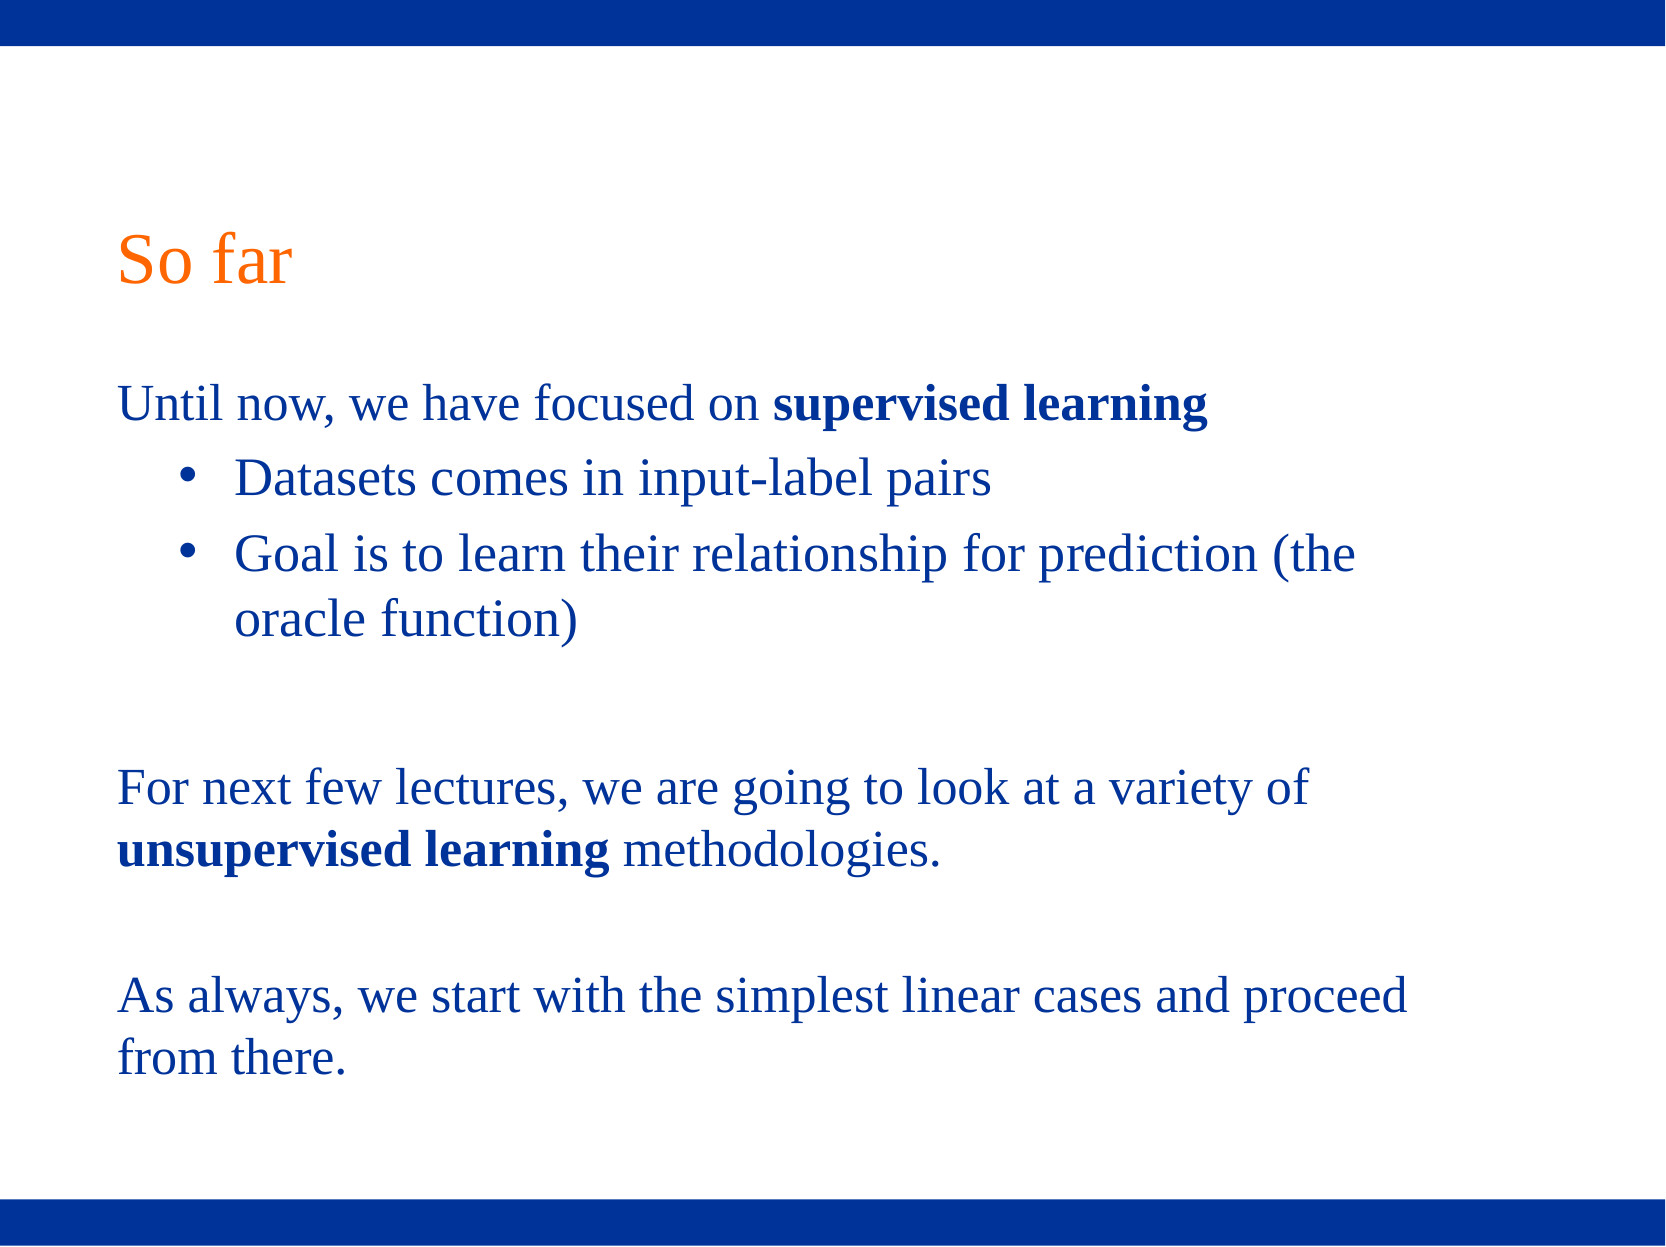

# So far
Until now, we have focused on supervised learning
Datasets comes in input-label pairs
Goal is to learn their relationship for prediction (the oracle function)

For next few lectures, we are going to look at a variety of unsupervised learning methodologies.

As always, we start with the simplest linear cases and proceed from there.